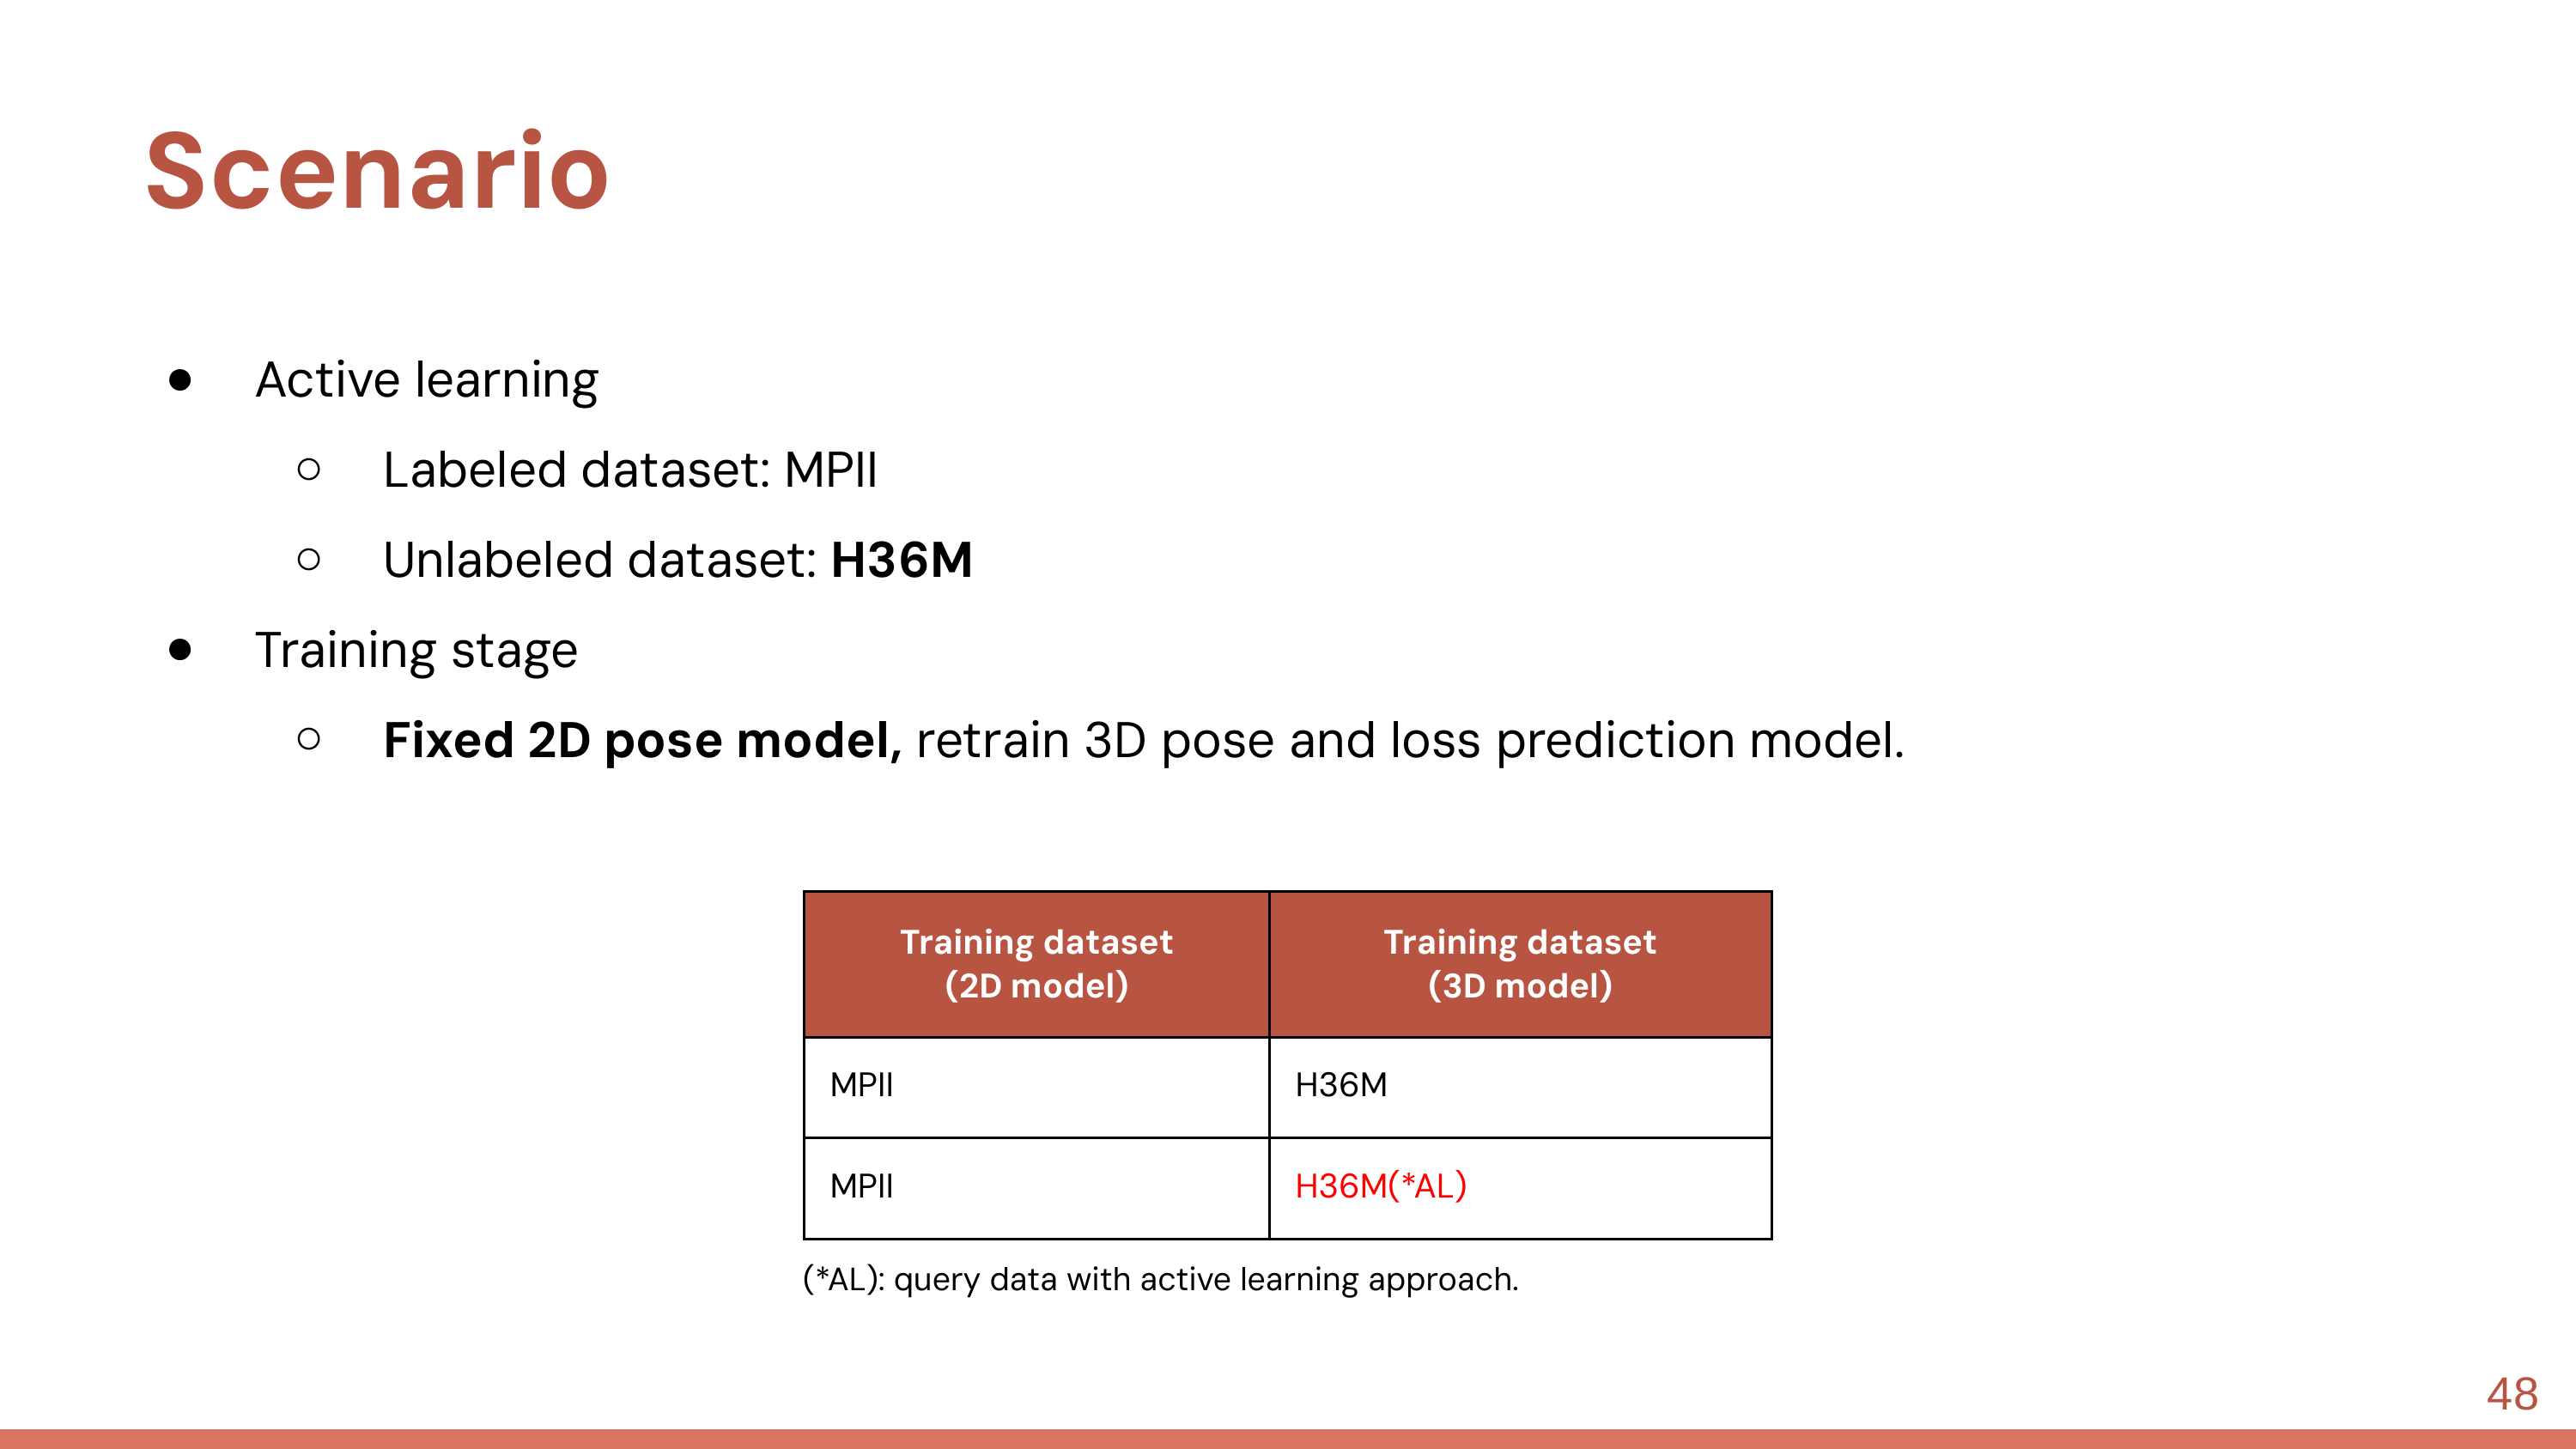

Scenario

Active learning
Labeled dataset: MPII
Unlabeled dataset: H36M
Training stage
Fixed 2D pose model, retrain 3D pose and loss prediction model.

| Training dataset (2D model) | Training dataset (3D model) |
| --- | --- |
| MPII | H36M |
| MPII | H36M(\*AL) |
(*AL): query data with active learning approach.
48